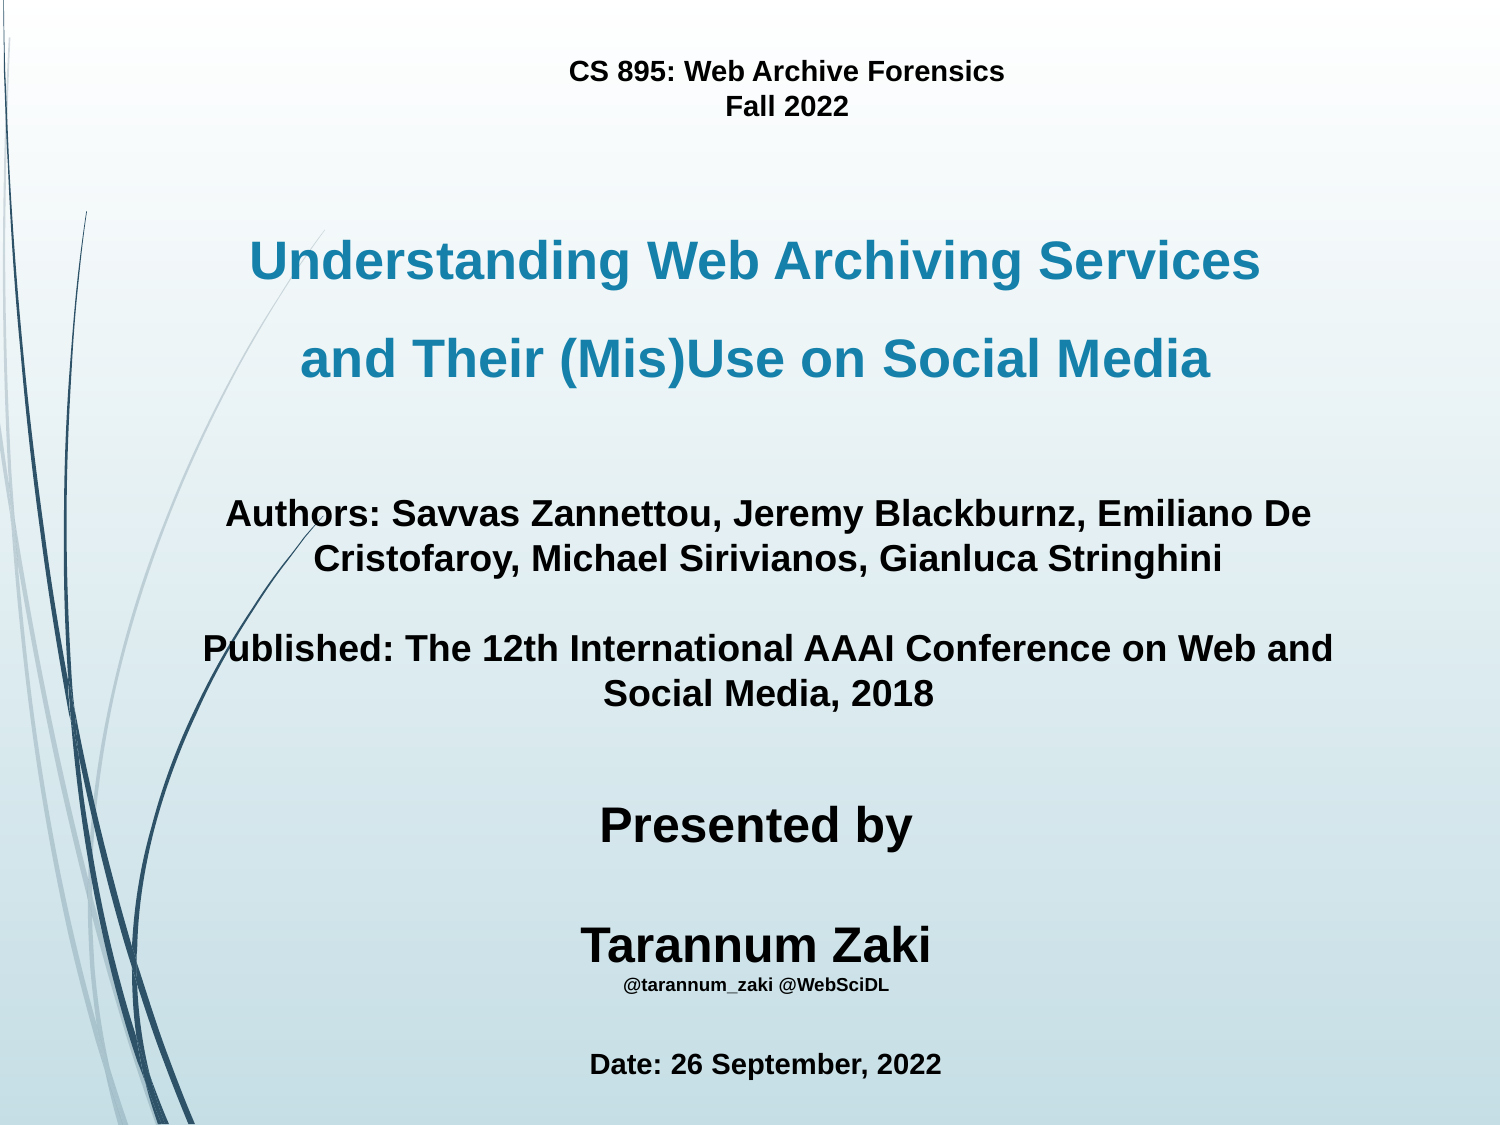

CS 895: Web Archive Forensics
Fall 2022
# Understanding Web Archiving Services
and Their (Mis)Use on Social Media
Authors: Savvas Zannettou, Jeremy Blackburnz, Emiliano De Cristofaroy, Michael Sirivianos, Gianluca Stringhini

Published: The 12th International AAAI Conference on Web and Social Media, 2018
Presented by

Tarannum Zaki
@tarannum_zaki @WebSciDL
Date: 26 September, 2022